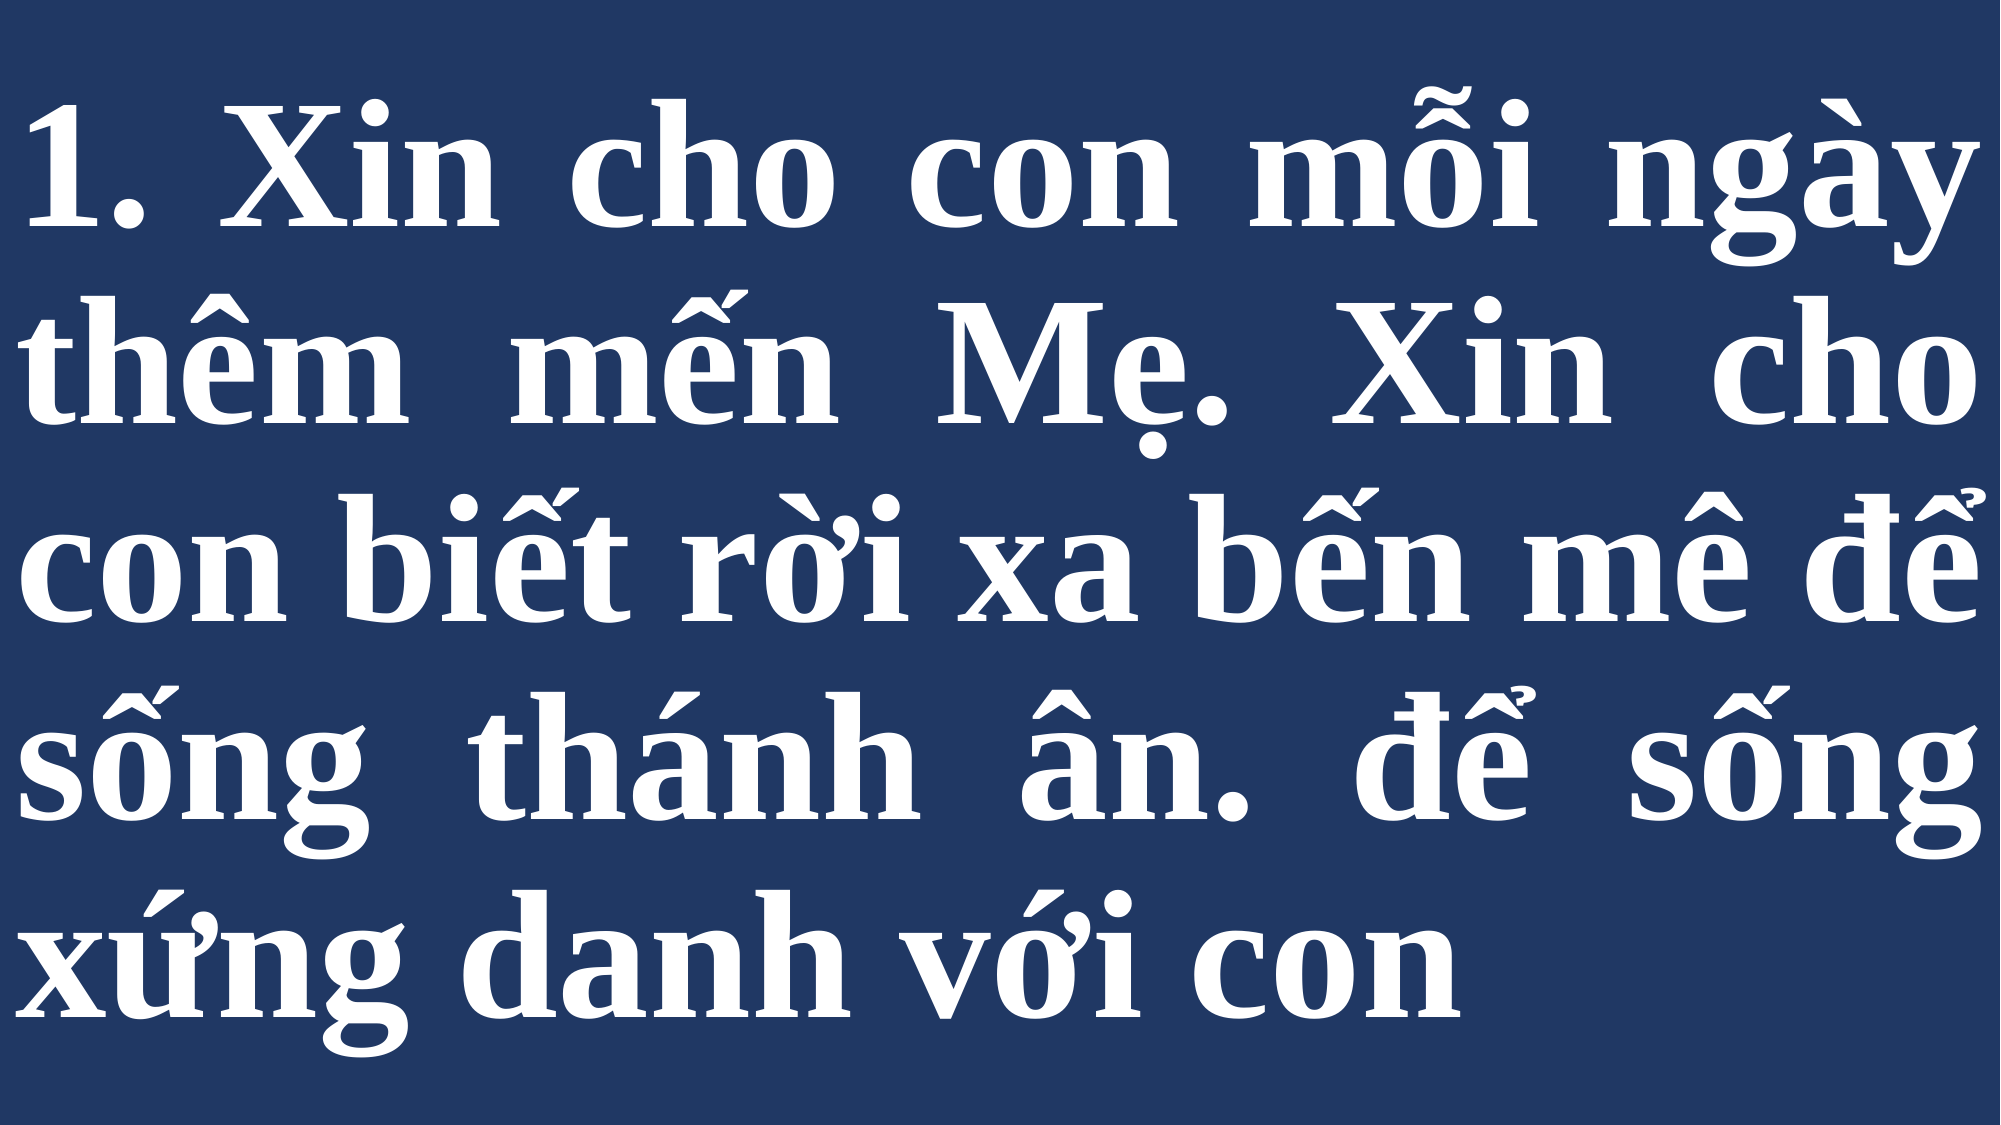

# 1. Xin cho con mỗi ngày thêm mến Mẹ. Xin cho con biết rời xa bến mê để sống thánh ân. để sống xứng danh với con